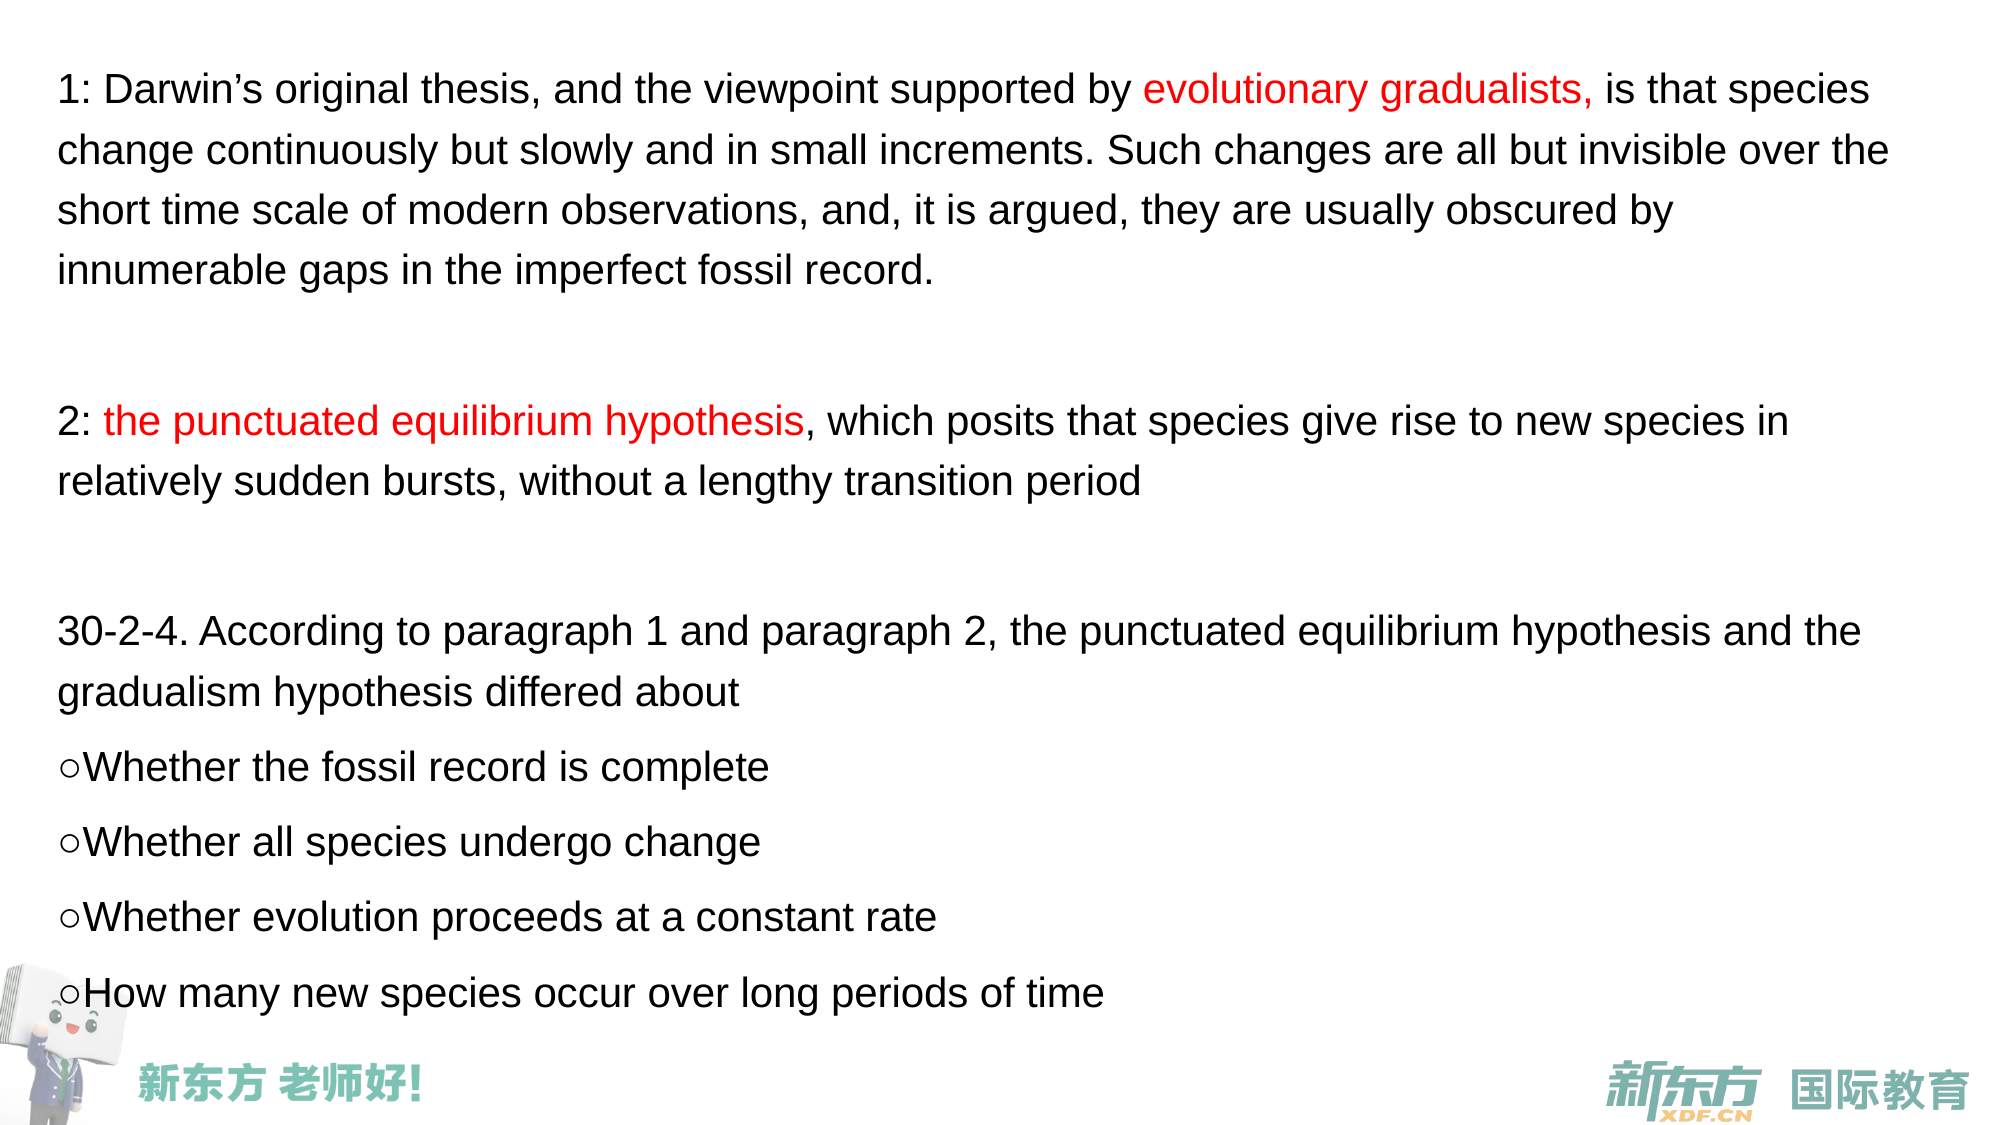

1: Darwin’s original thesis, and the viewpoint supported by evolutionary gradualists, is that species change continuously but slowly and in small increments. Such changes are all but invisible over the short time scale of modern observations, and, it is argued, they are usually obscured by innumerable gaps in the imperfect fossil record.

2: the punctuated equilibrium hypothesis, which posits that species give rise to new species in relatively sudden bursts, without a lengthy transition period

30-2-4. According to paragraph 1 and paragraph 2, the punctuated equilibrium hypothesis and the gradualism hypothesis differed about
○Whether the fossil record is complete
○Whether all species undergo change
○Whether evolution proceeds at a constant rate
○How many new species occur over long periods of time